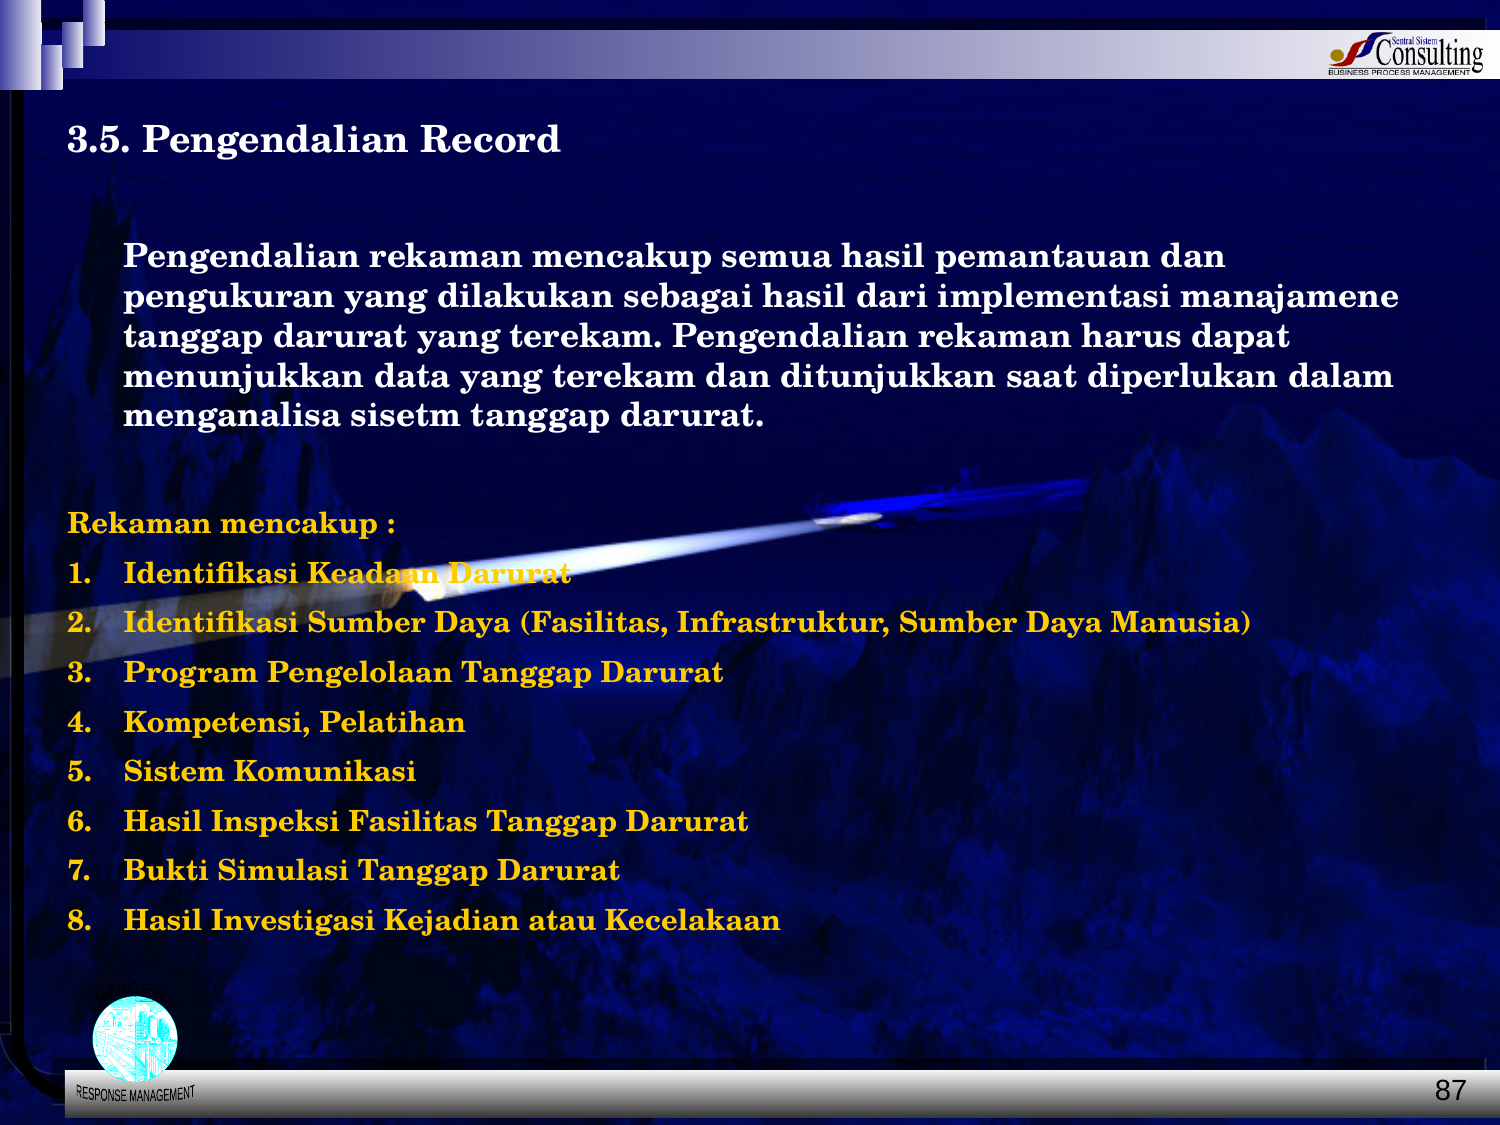

3.5. Pengendalian Record

	Pengendalian rekaman mencakup semua hasil pemantauan dan pengukuran yang dilakukan sebagai hasil dari implementasi manajamene tanggap darurat yang terekam. Pengendalian rekaman harus dapat menunjukkan data yang terekam dan ditunjukkan saat diperlukan dalam menganalisa sisetm tanggap darurat.

Rekaman mencakup :
Identifikasi Keadaan Darurat
Identifikasi Sumber Daya (Fasilitas, Infrastruktur, Sumber Daya Manusia)
Program Pengelolaan Tanggap Darurat
Kompetensi, Pelatihan
Sistem Komunikasi
Hasil Inspeksi Fasilitas Tanggap Darurat
Bukti Simulasi Tanggap Darurat
Hasil Investigasi Kejadian atau Kecelakaan
87